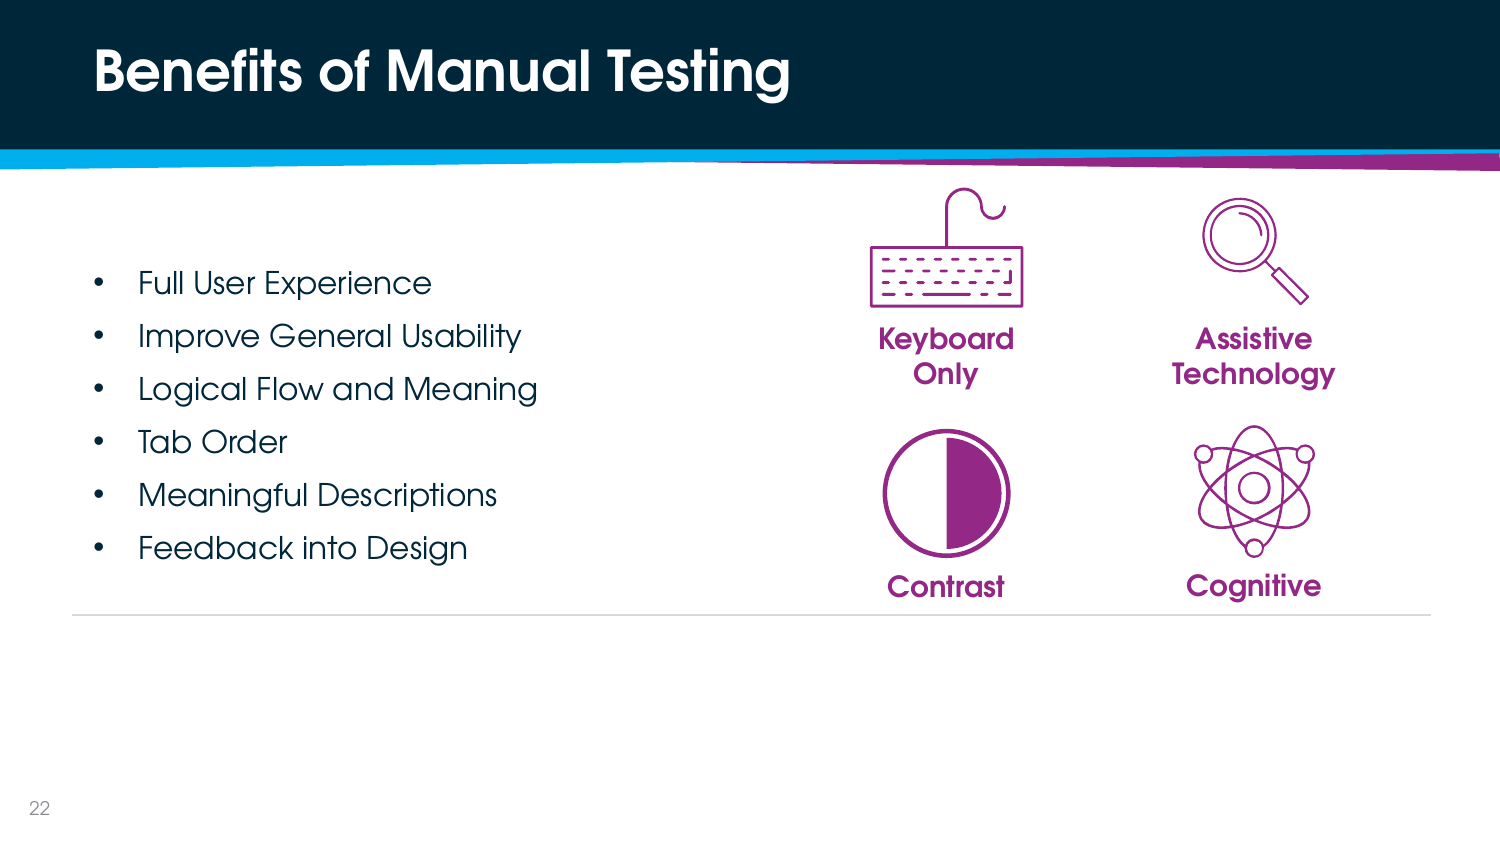

# Benefits of Manual Testing

Keyboard Only

Assistive Technology
Full User Experience
Improve General Usability
Logical Flow and Meaning
Tab Order
Meaningful Descriptions
Feedback into Design

Cognitive

Contrast
22